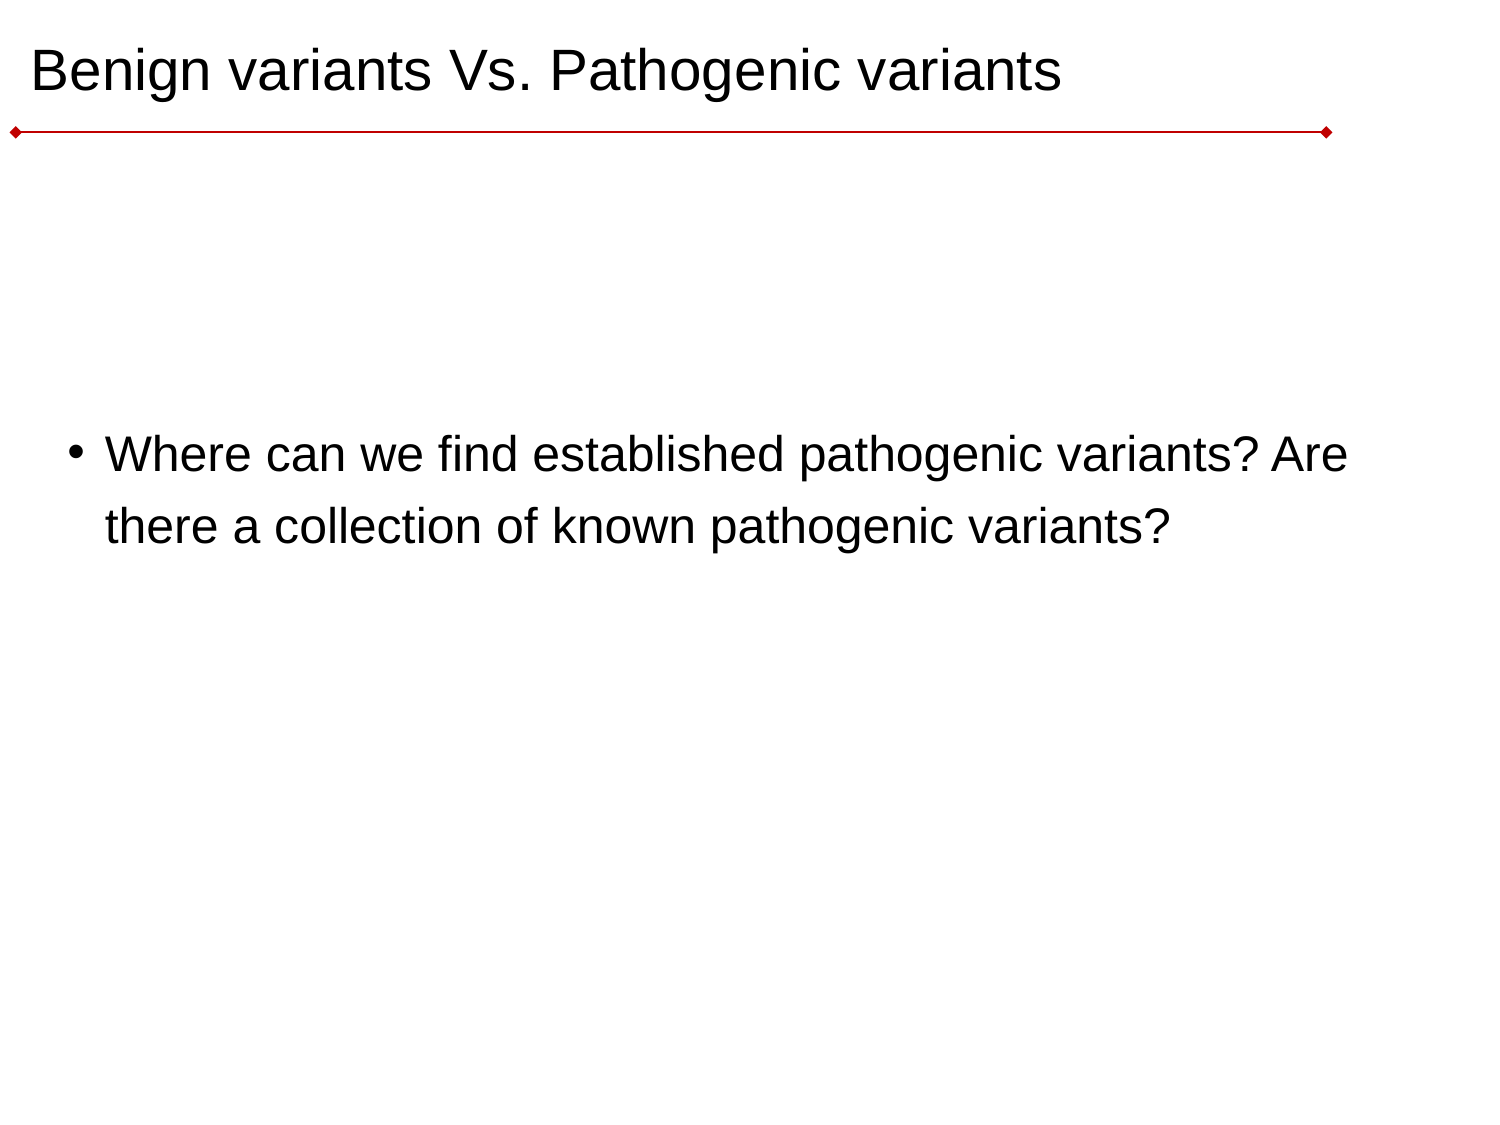

# Benign variants Vs. Pathogenic variants
Where can we find established pathogenic variants? Are there a collection of known pathogenic variants?